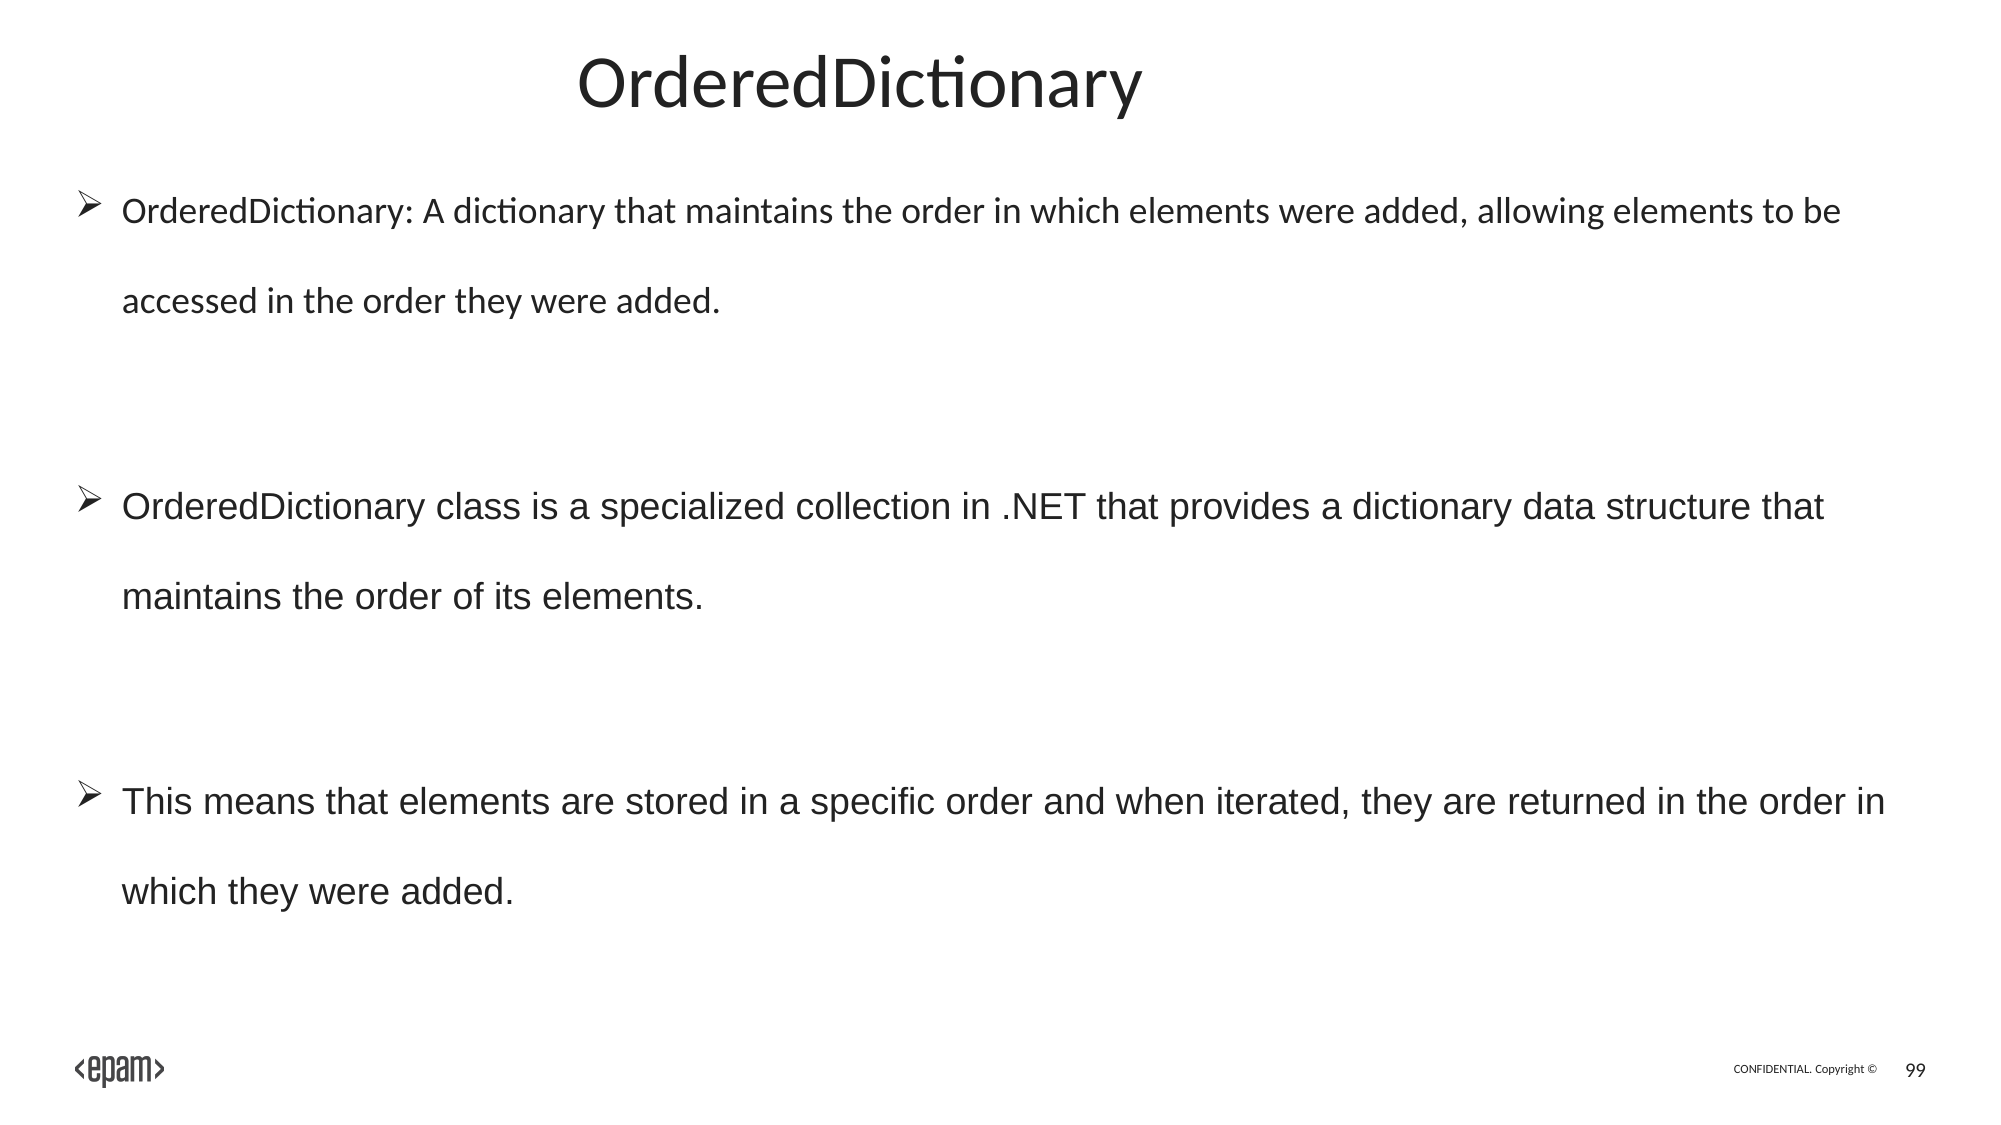

# OrderedDictionary
OrderedDictionary: A dictionary that maintains the order in which elements were added, allowing elements to be accessed in the order they were added.

OrderedDictionary class is a specialized collection in .NET that provides a dictionary data structure that maintains the order of its elements.

This means that elements are stored in a specific order and when iterated, they are returned in the order in which they were added.